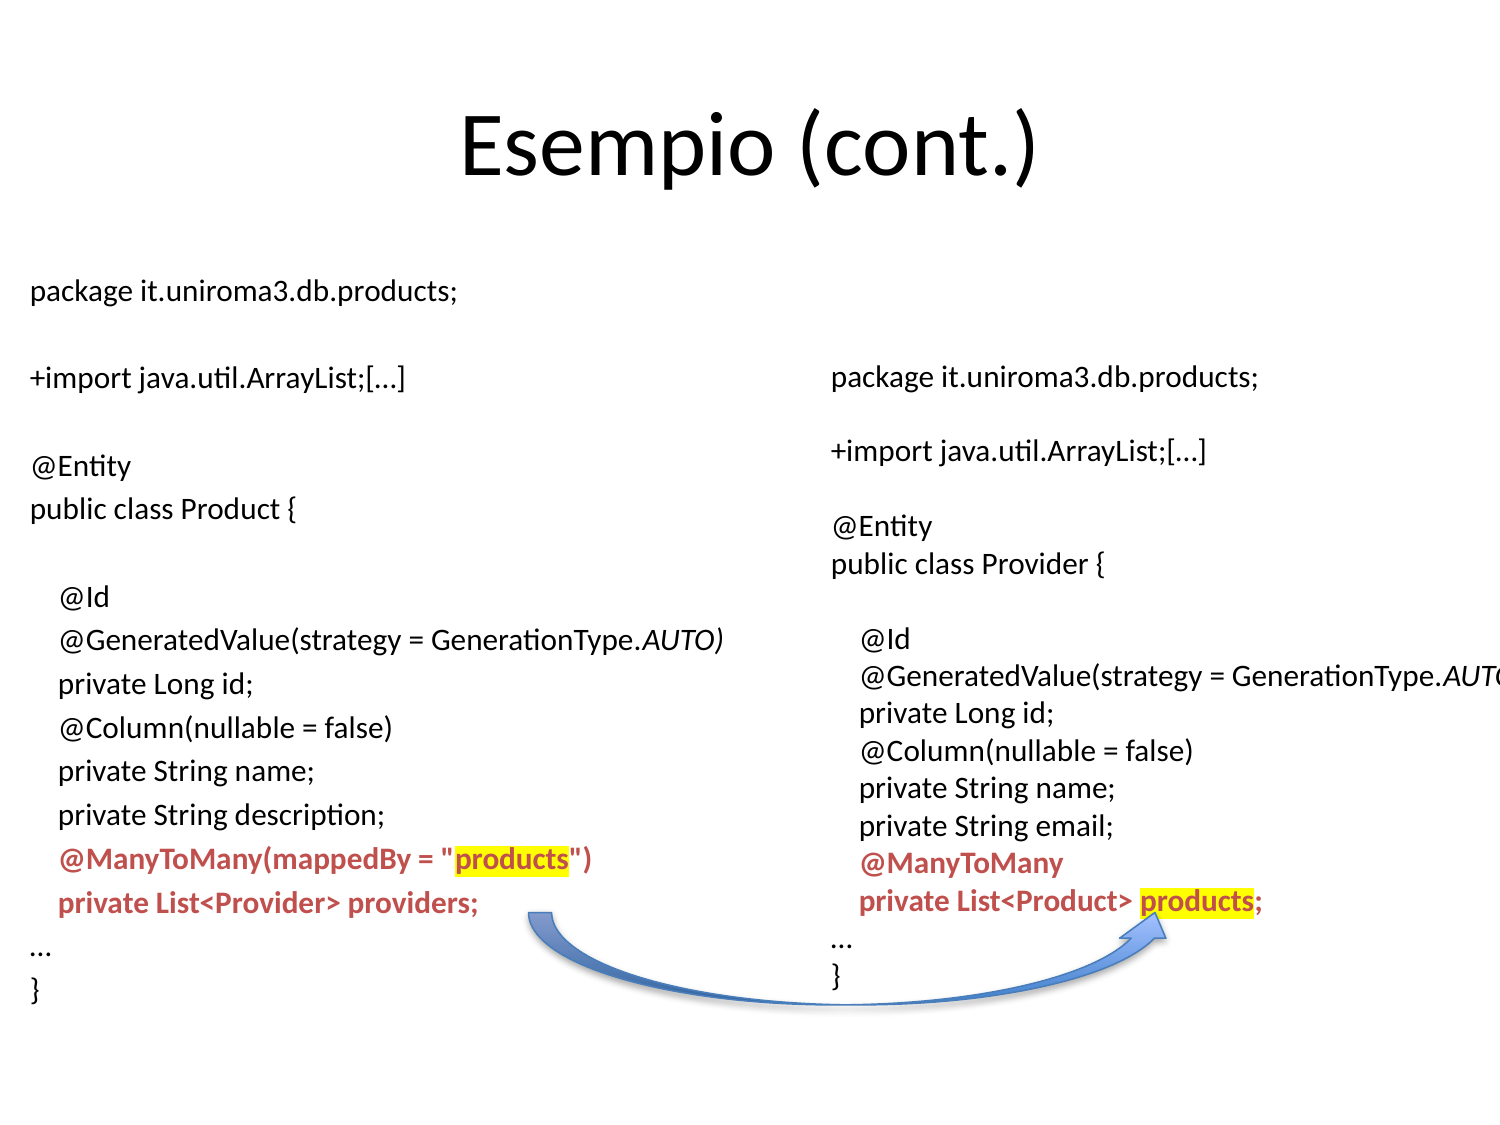

# Esempio (cont.)
package it.uniroma3.db.products;

+import java.util.ArrayList;[…]

@Entity
public class Product {

    @Id
    @GeneratedValue(strategy = GenerationType.AUTO)
    private Long id;
    @Column(nullable = false)
    private String name;
    private String description;
    @ManyToMany(mappedBy = "products")
    private List<Provider> providers;
…
}

package it.uniroma3.db.products;

+import java.util.ArrayList;[…]

@Entity
public class Provider {

    @Id
    @GeneratedValue(strategy = GenerationType.AUTO)
    private Long id;
    @Column(nullable = false)
    private String name;
    private String email;
    @ManyToMany
    private List<Product> products;
…
}